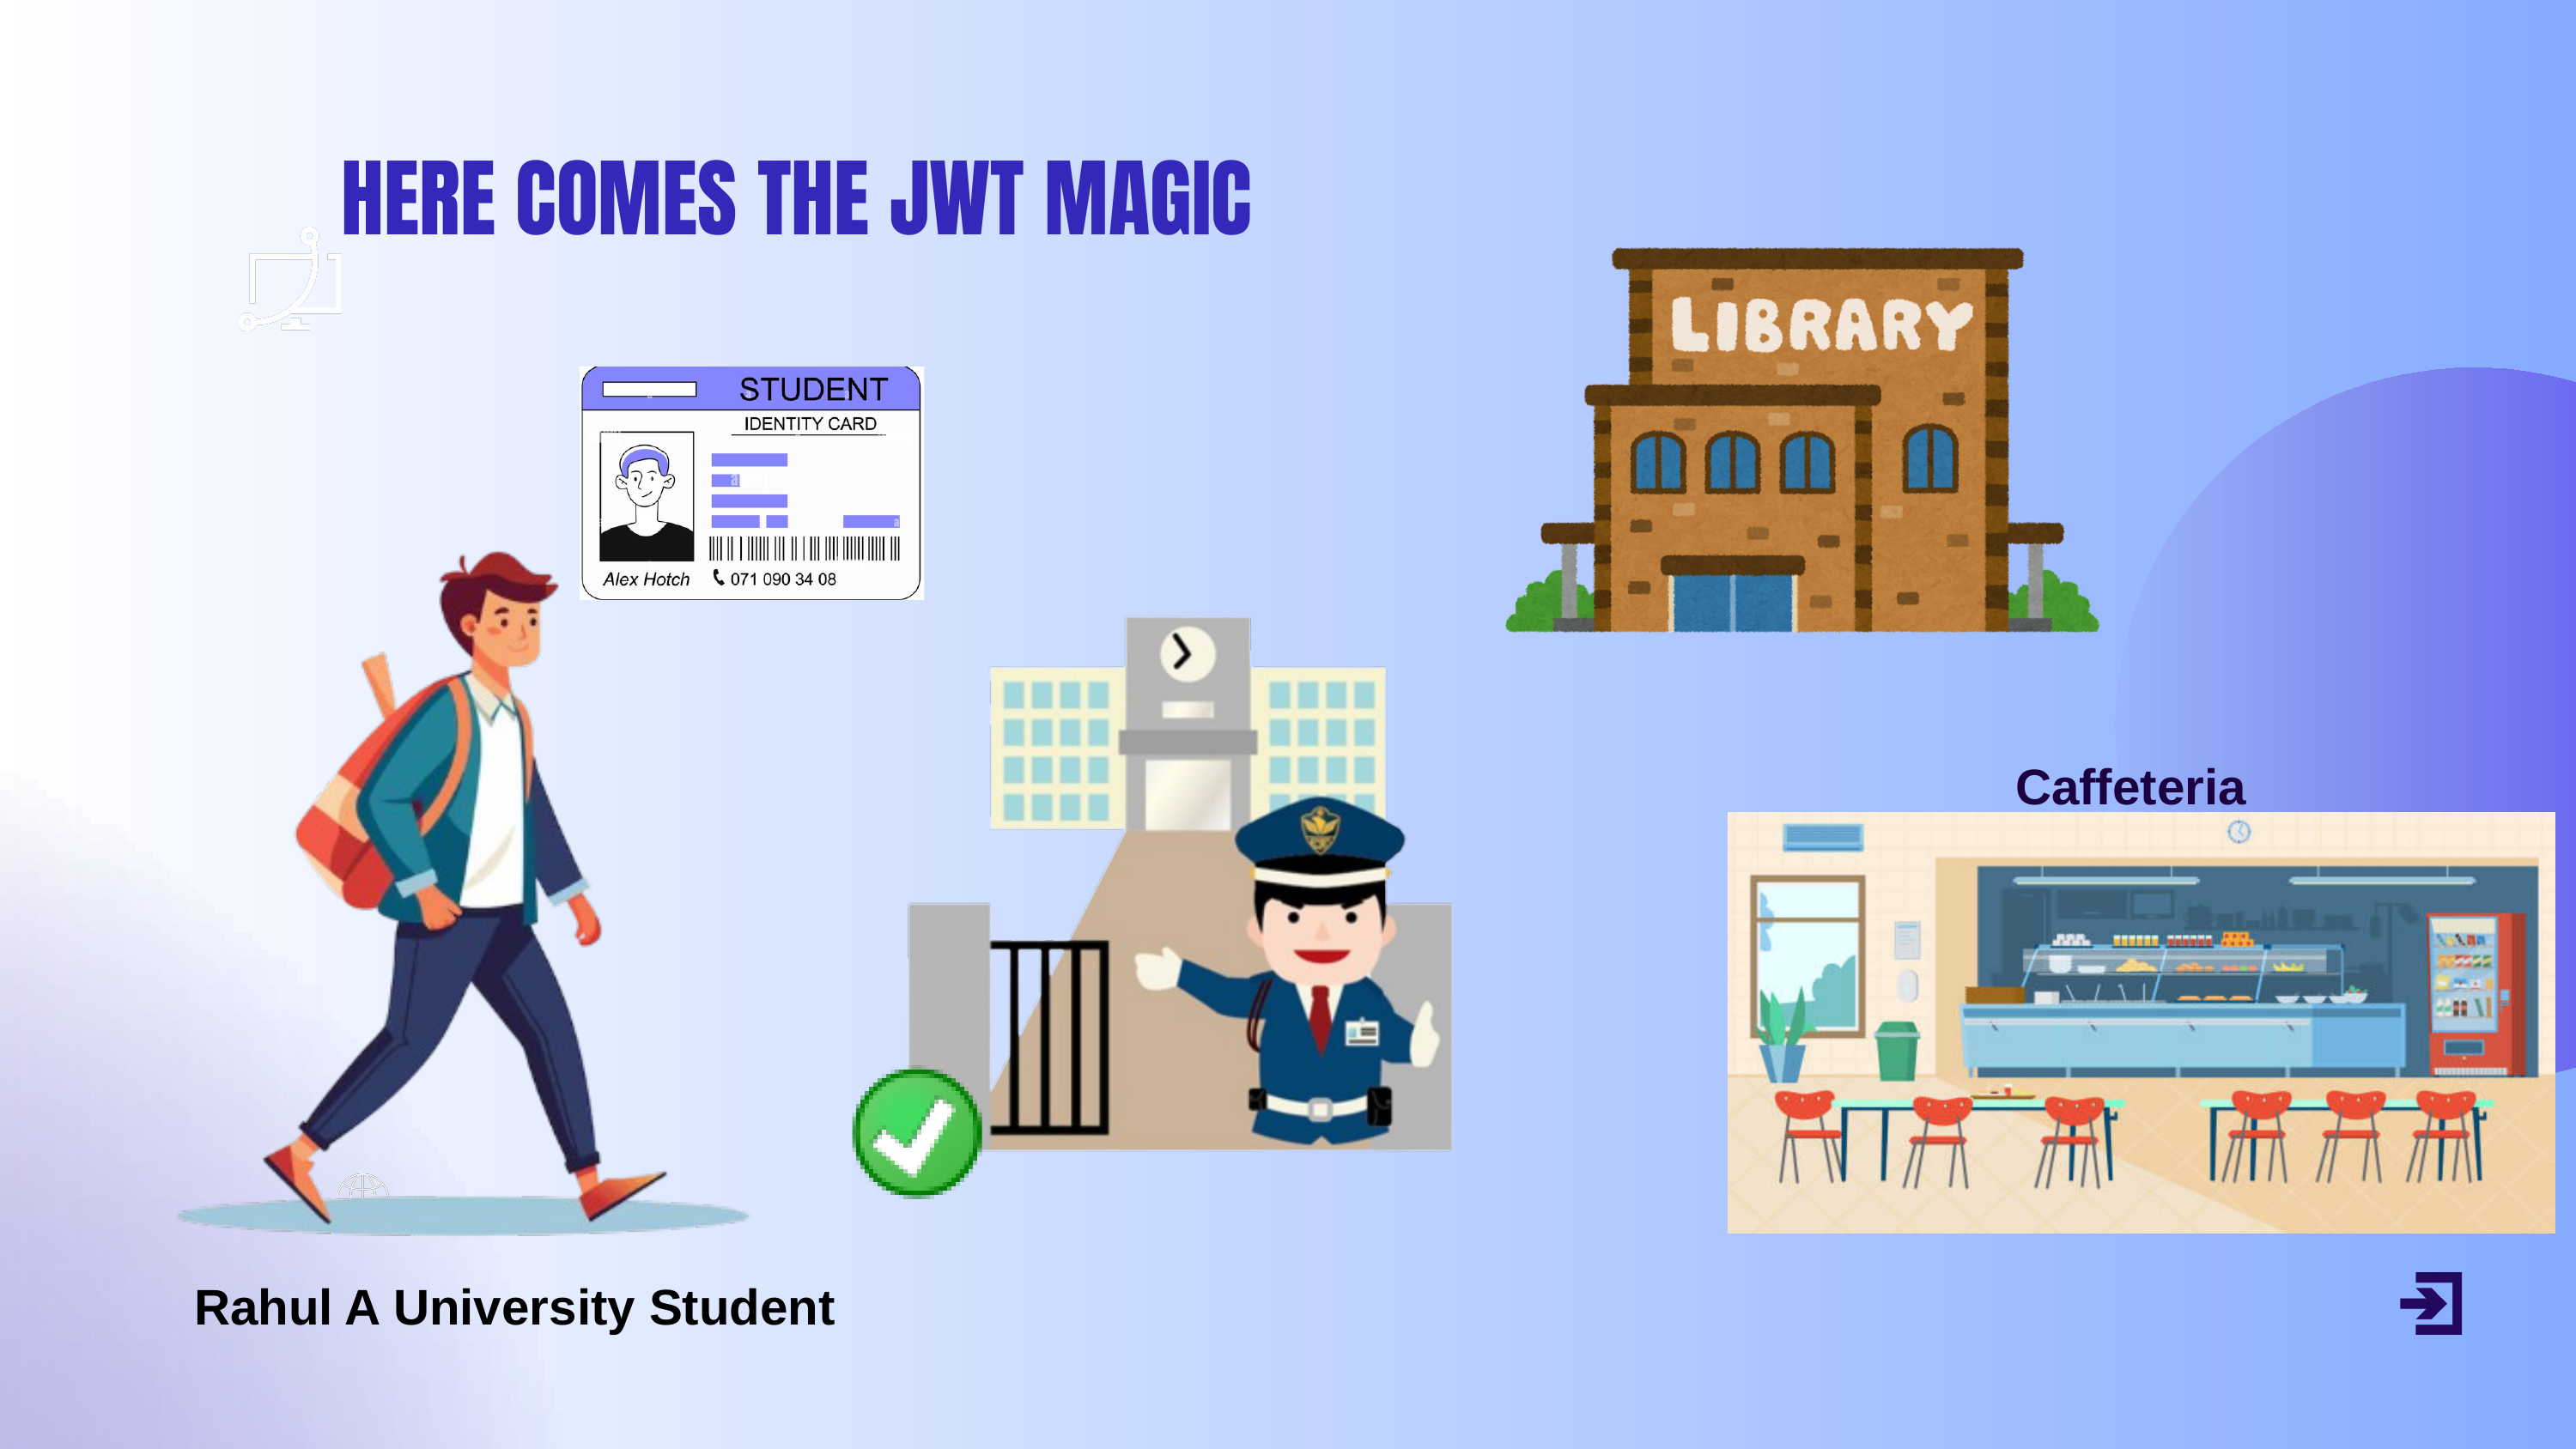

HERE COMES THE JWT MAGIC

Caffeteria

Rahul A University Student